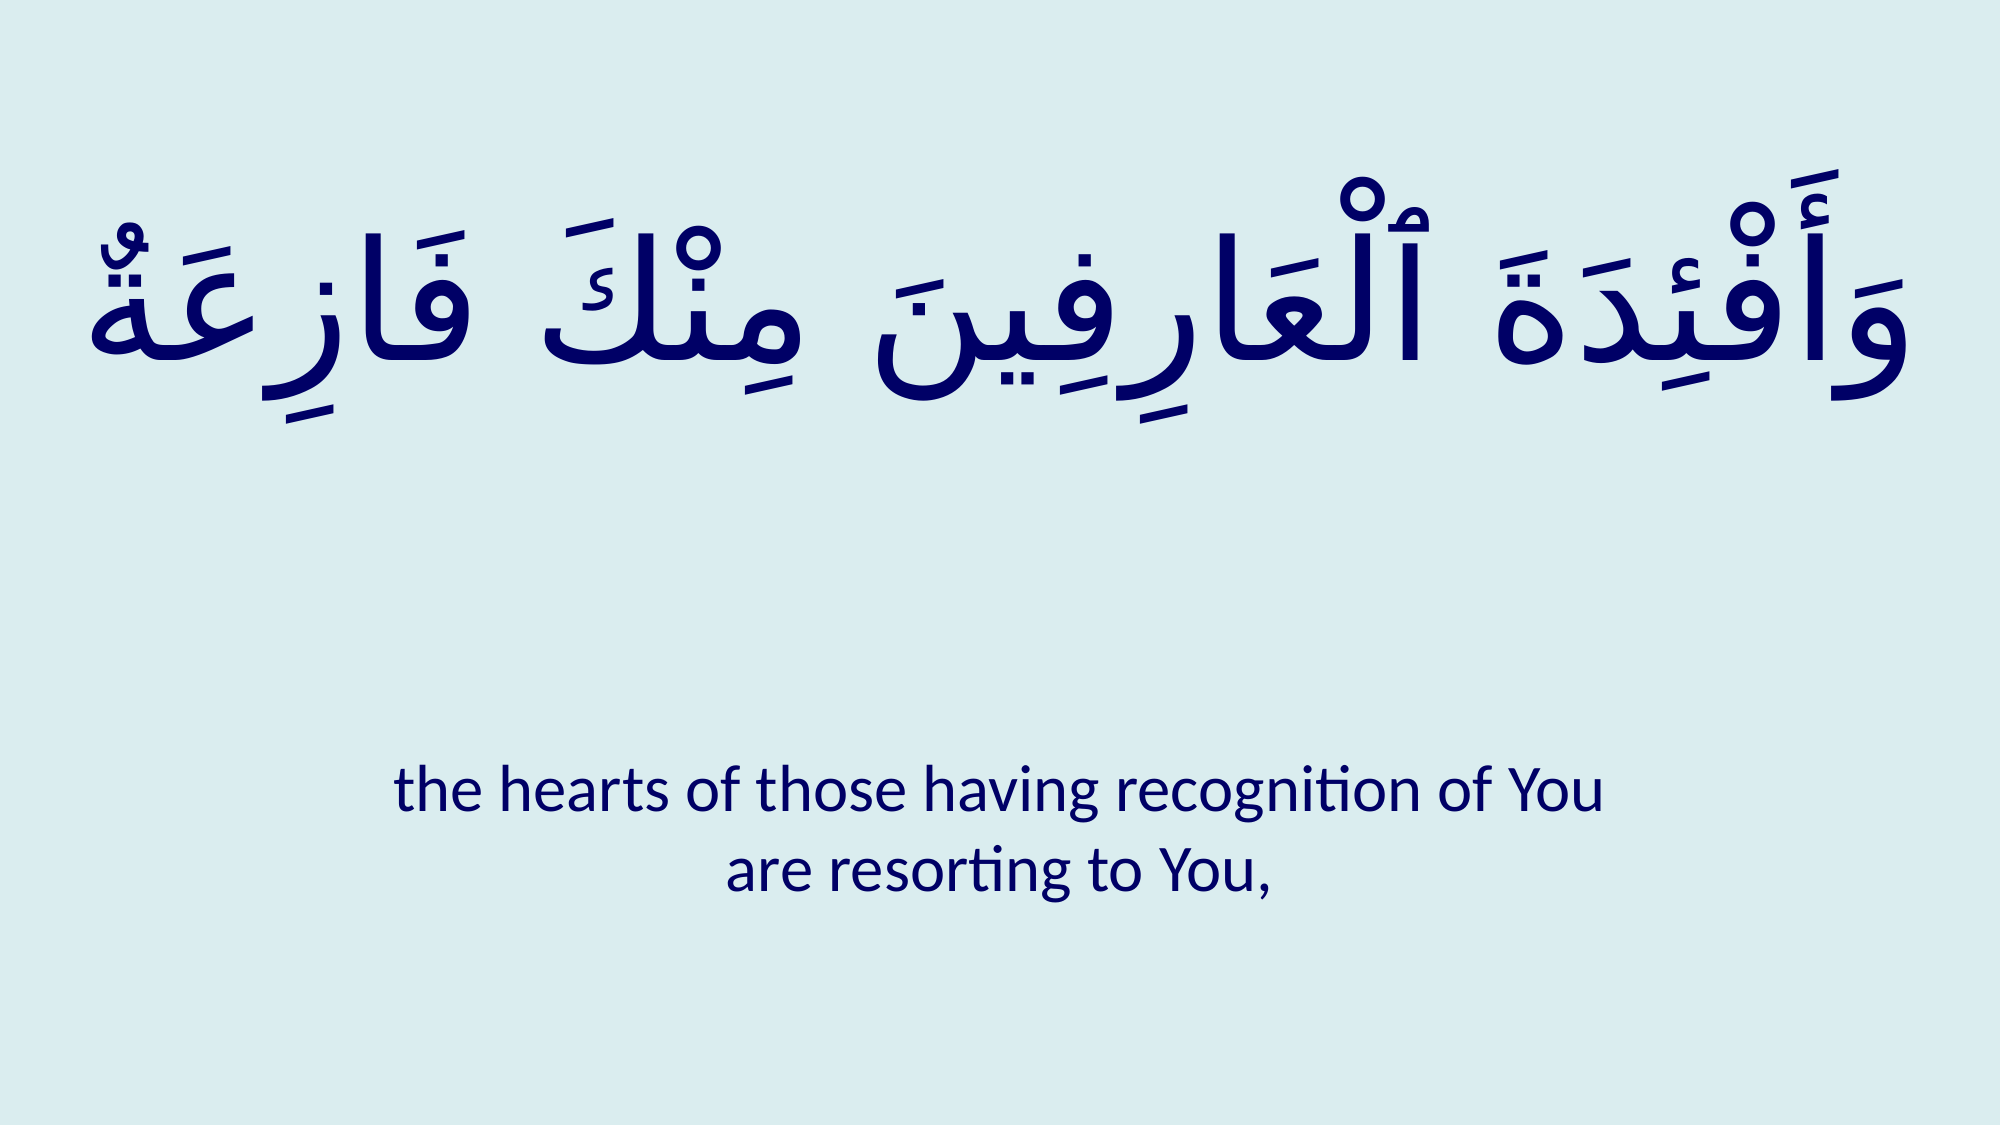

# وَأَفْئِدَةَ ٱلْعَارِفِينَ مِنْكَ فَازِعَةٌ
the hearts of those having recognition of You are resorting to You,